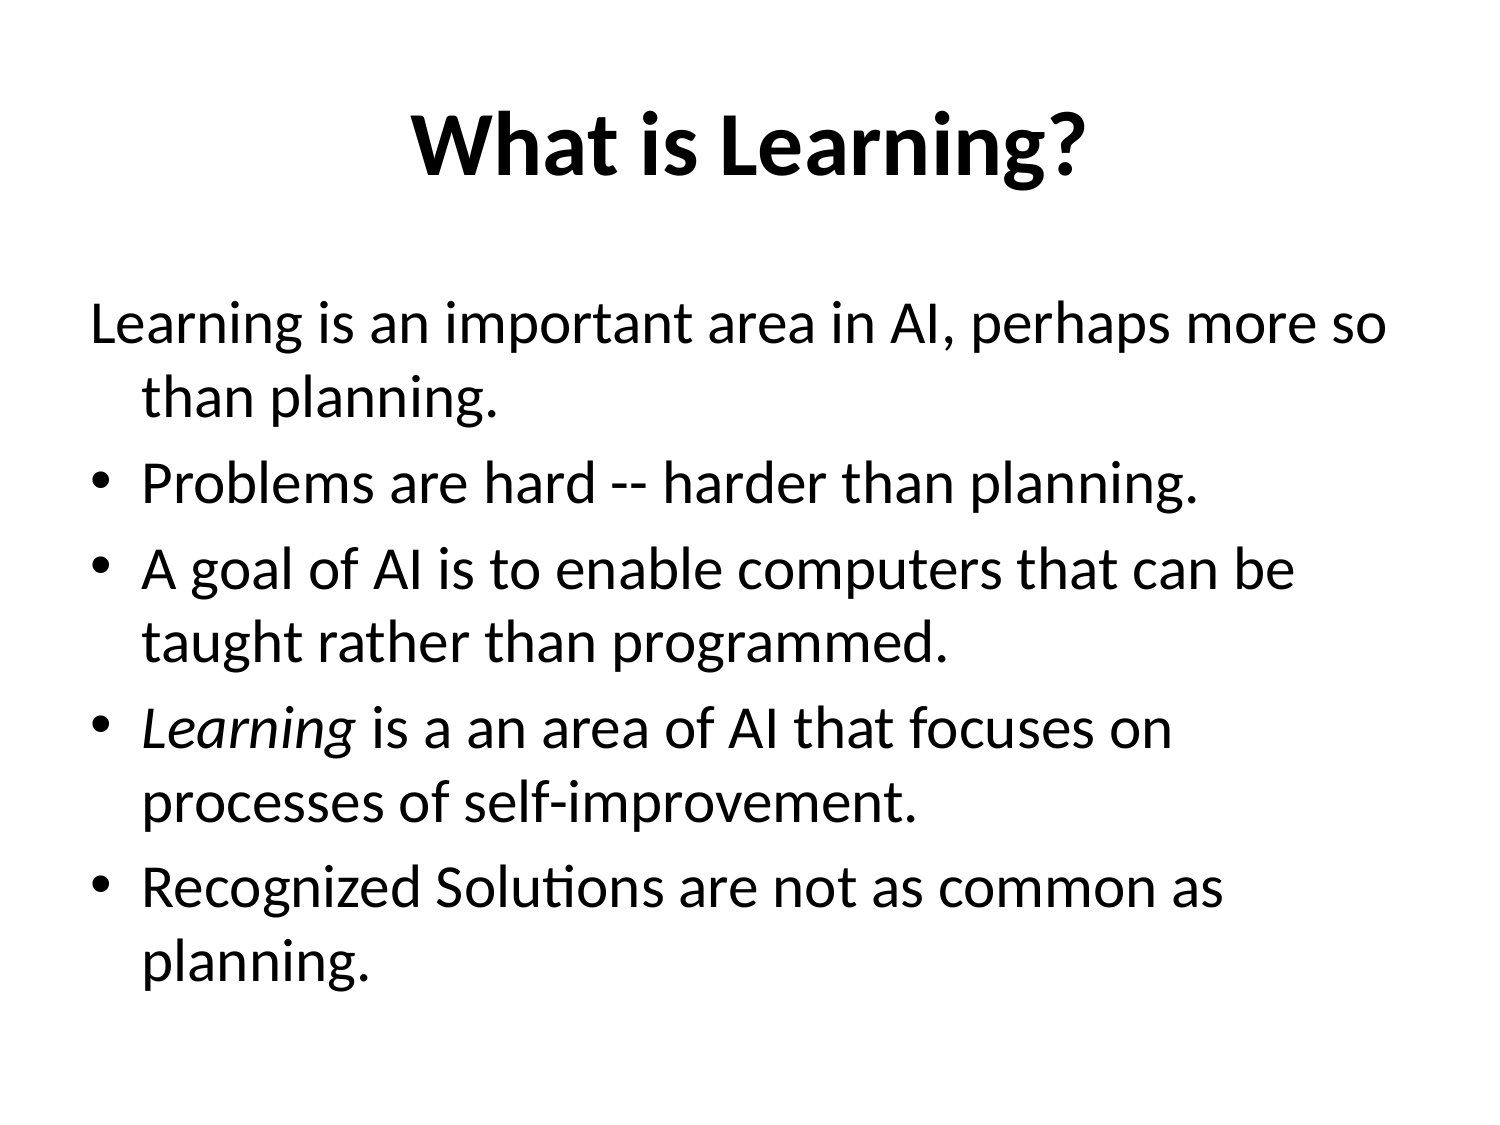

# What is Learning?
Learning is an important area in AI, perhaps more so than planning.
Problems are hard -- harder than planning.
A goal of AI is to enable computers that can be taught rather than programmed.
Learning is a an area of AI that focuses on processes of self-improvement.
Recognized Solutions are not as common as planning.